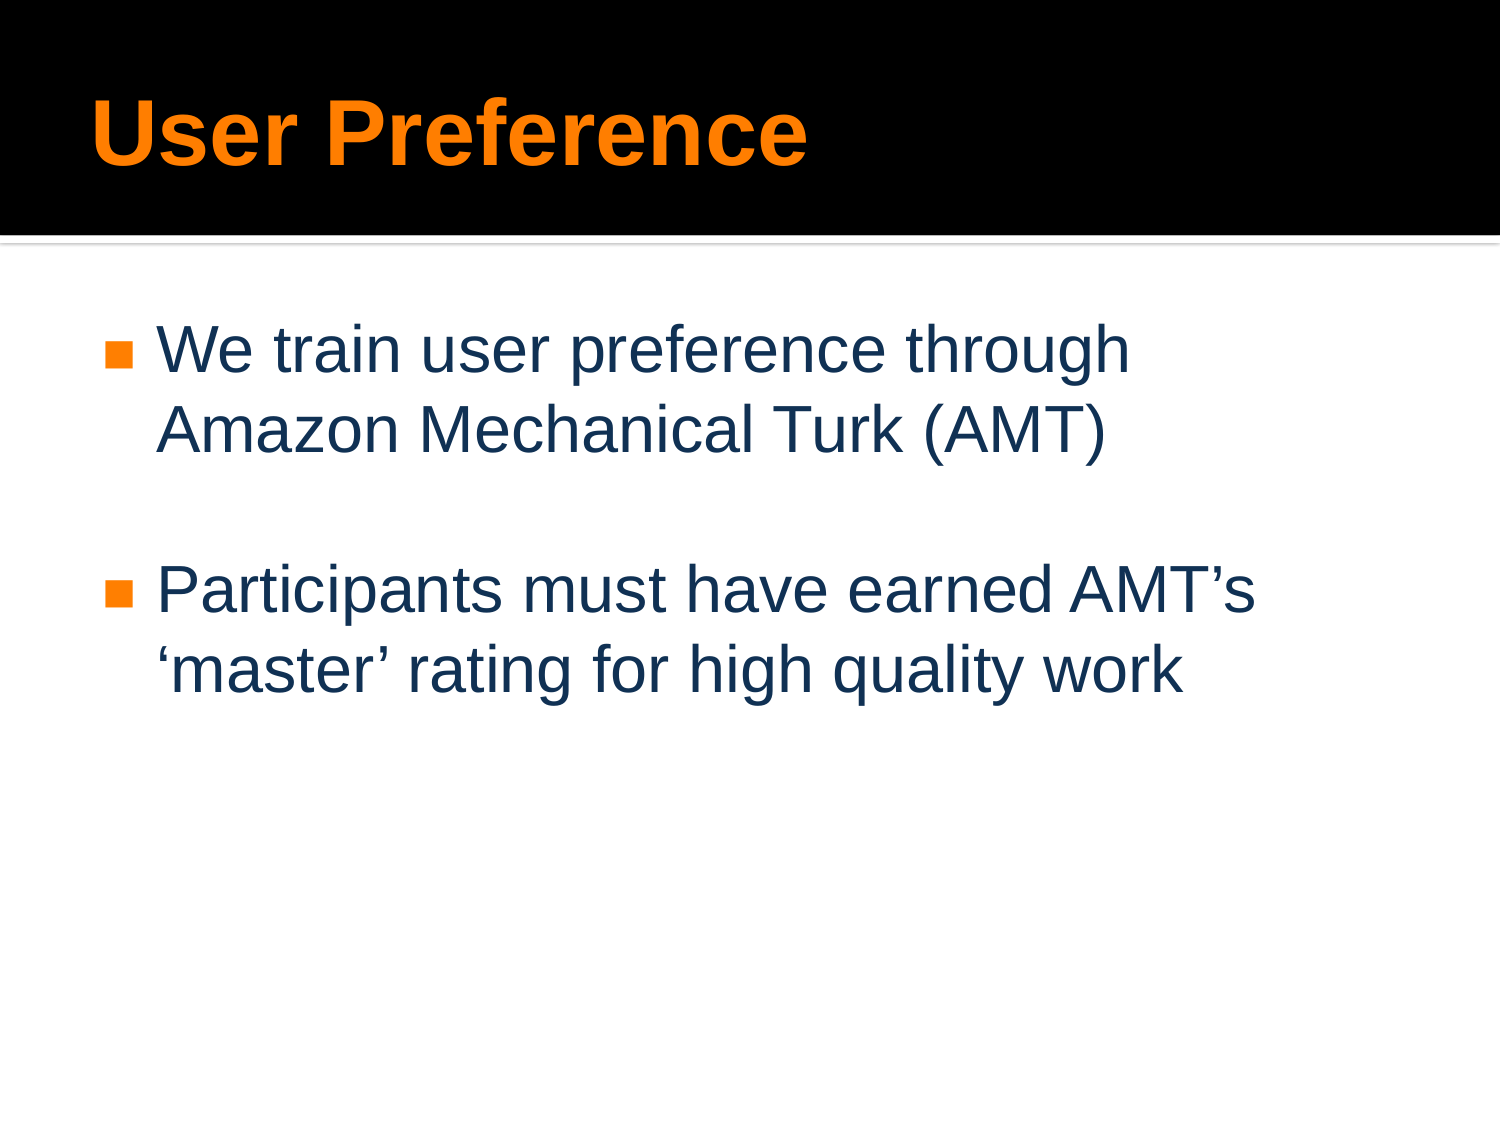

# User Preference
We train user preference through
Amazon Mechanical Turk (AMT)

Participants must have earned AMT’s
‘master’ rating for high quality work